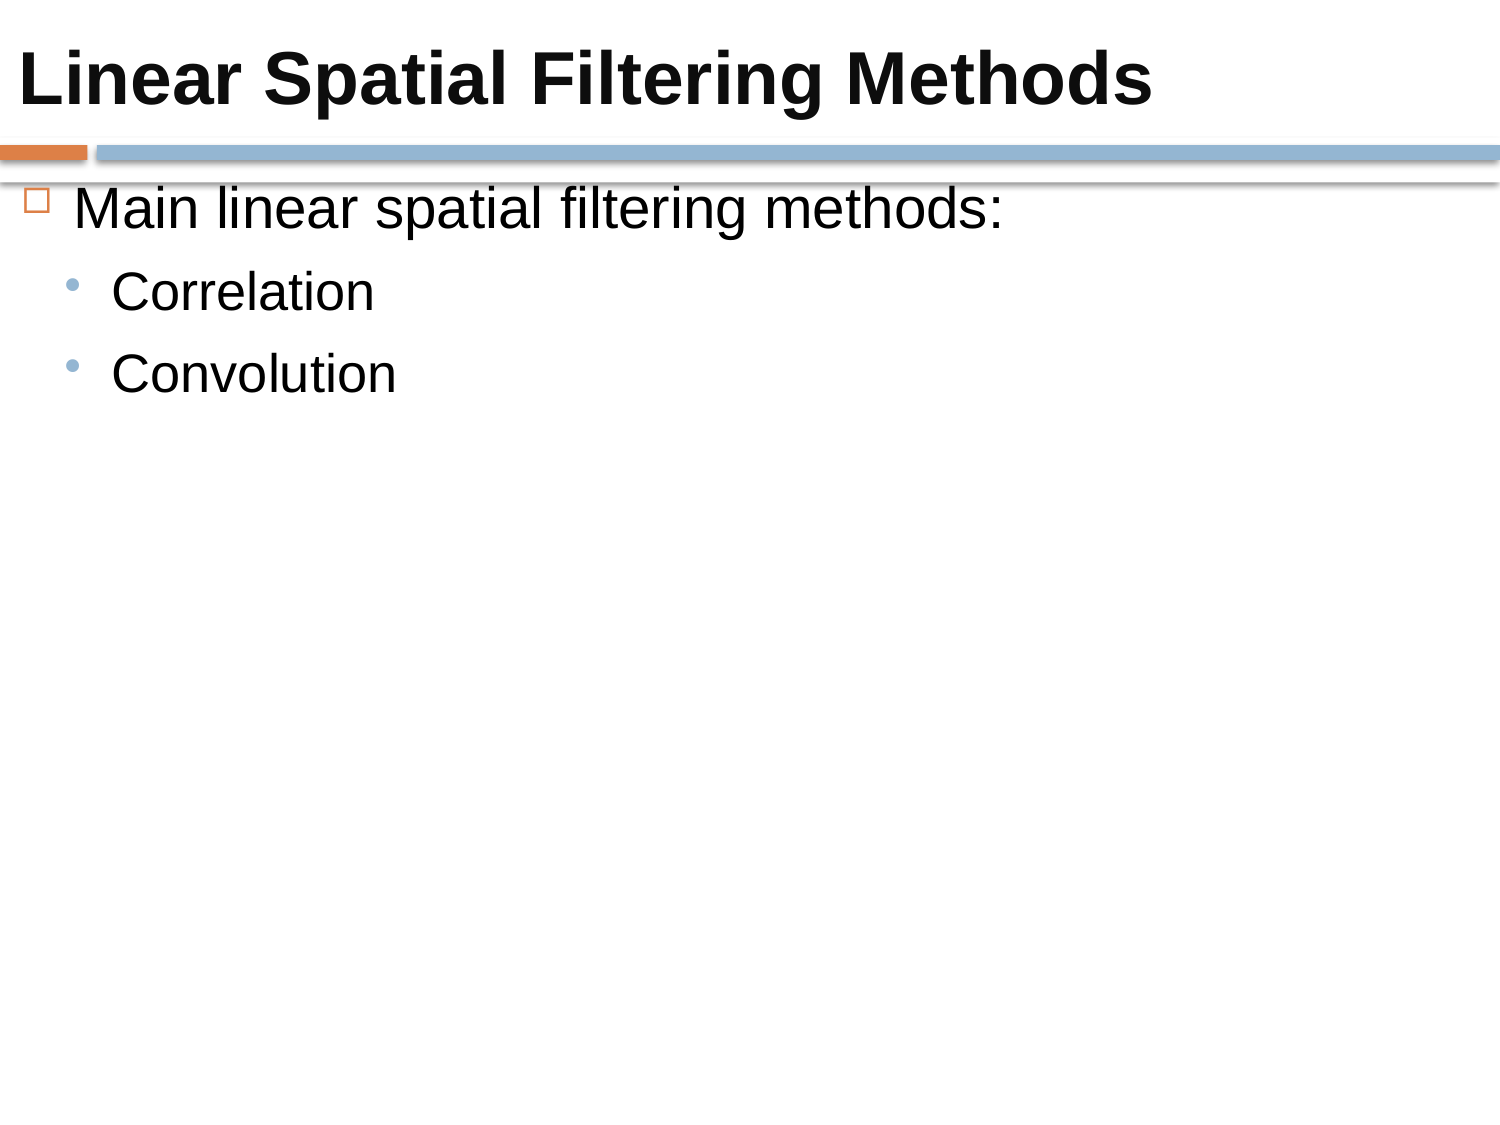

# Linear Spatial Filtering Methods
Main linear spatial filtering methods:
Correlation
Convolution